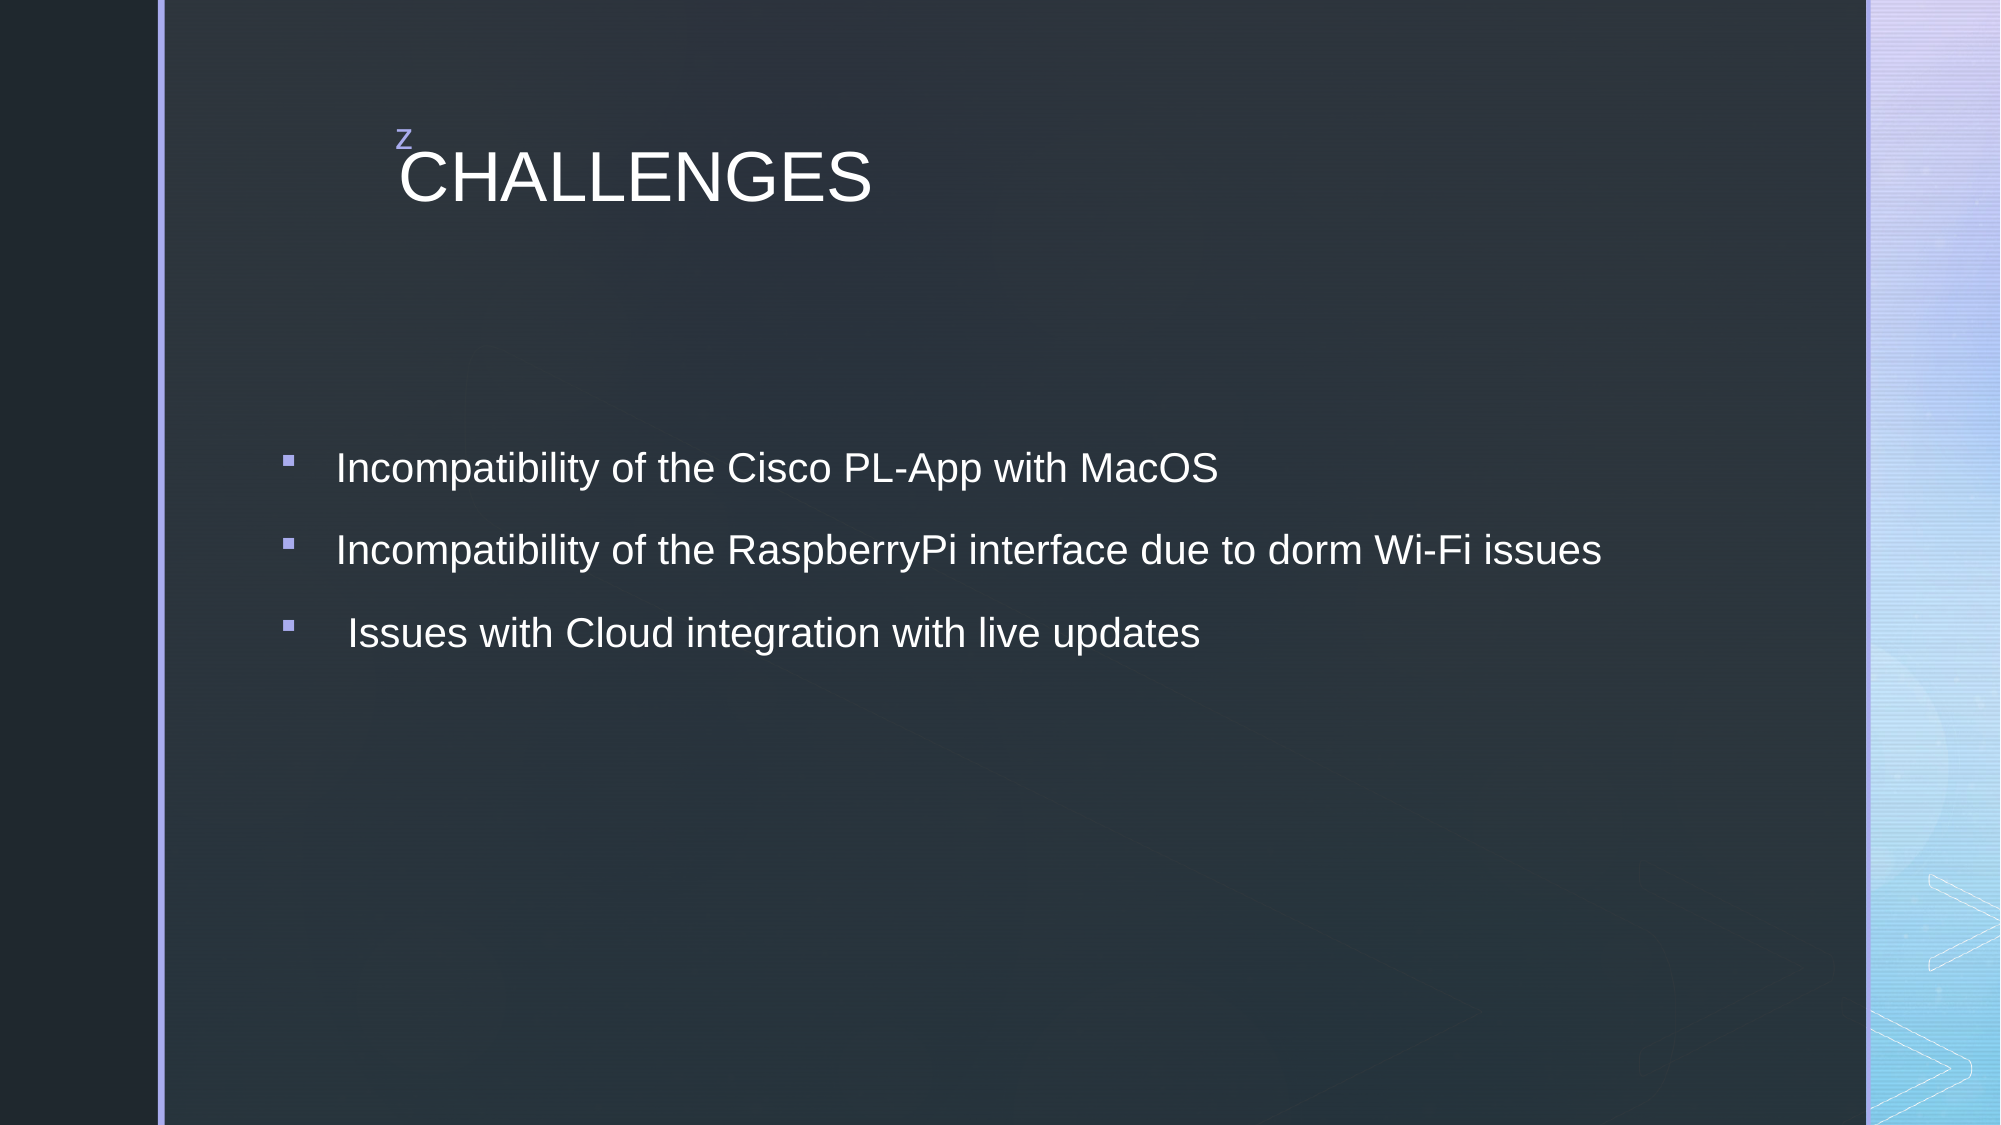

# CHALLENGES
Incompatibility of the Cisco PL-App with MacOS
Incompatibility of the RaspberryPi interface due to dorm Wi-Fi issues
 Issues with Cloud integration with live updates